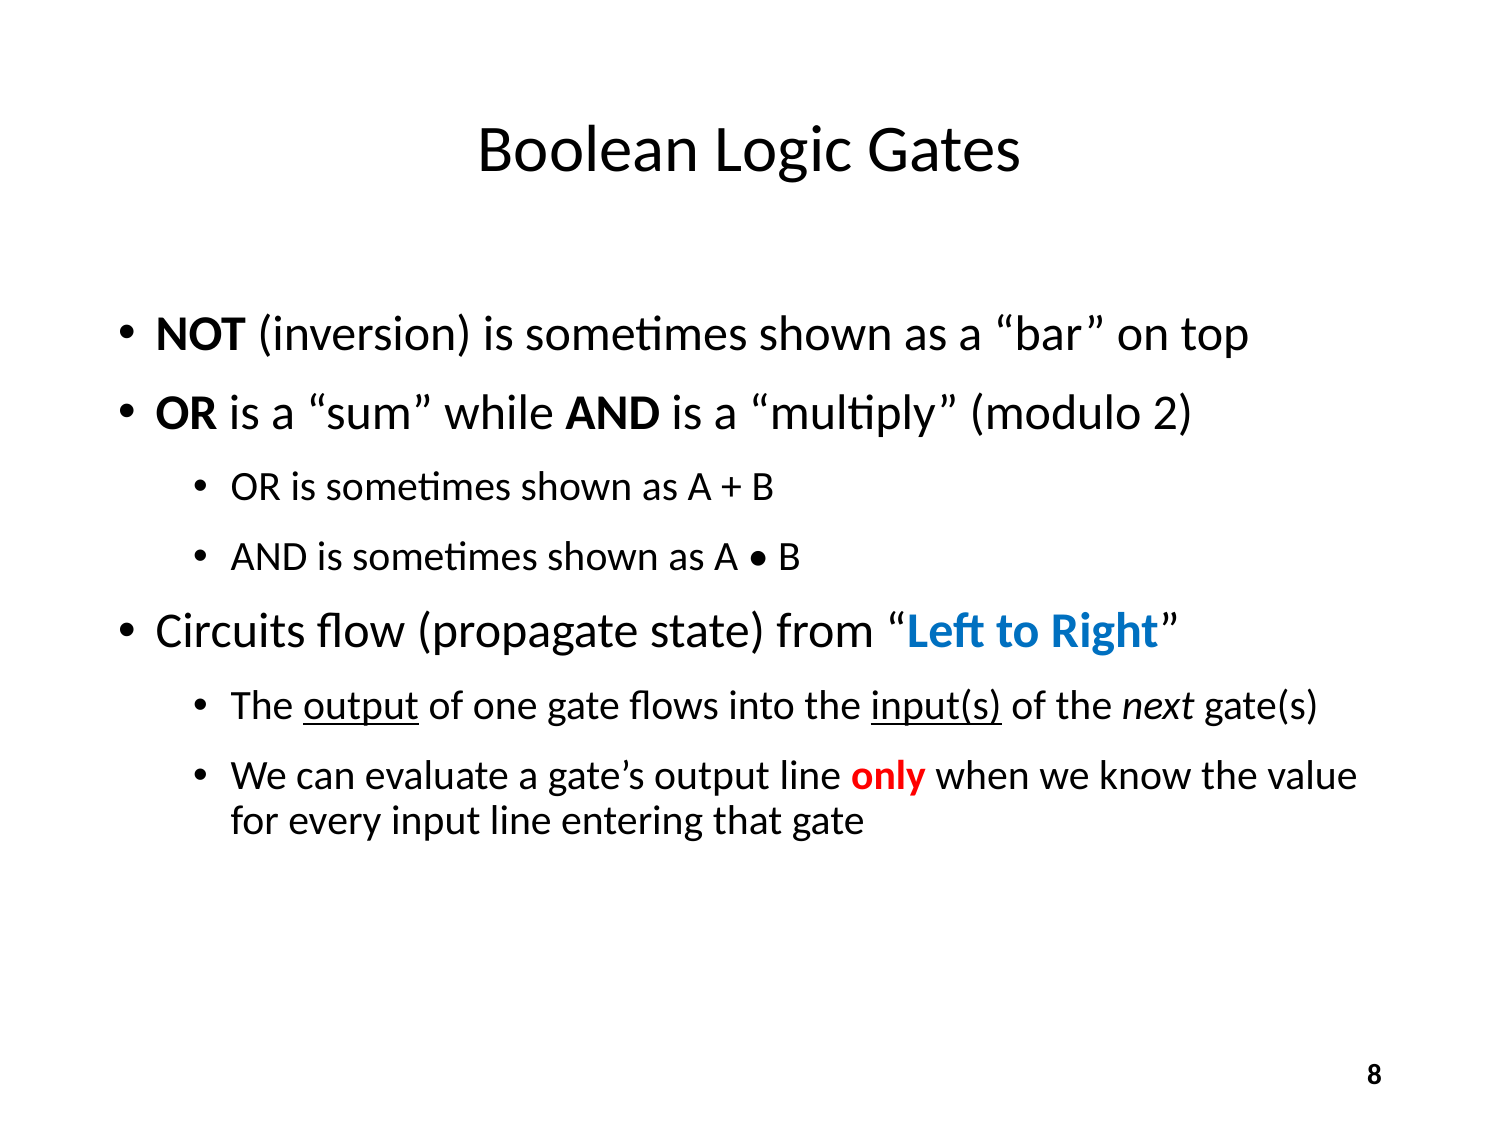

# Boolean Logic Gates
NOT (inversion) is sometimes shown as a “bar” on top
OR is a “sum” while AND is a “multiply” (modulo 2)
OR is sometimes shown as A + B
AND is sometimes shown as A • B
Circuits flow (propagate state) from “Left to Right”
The output of one gate flows into the input(s) of the next gate(s)
We can evaluate a gate’s output line only when we know the value for every input line entering that gate
8